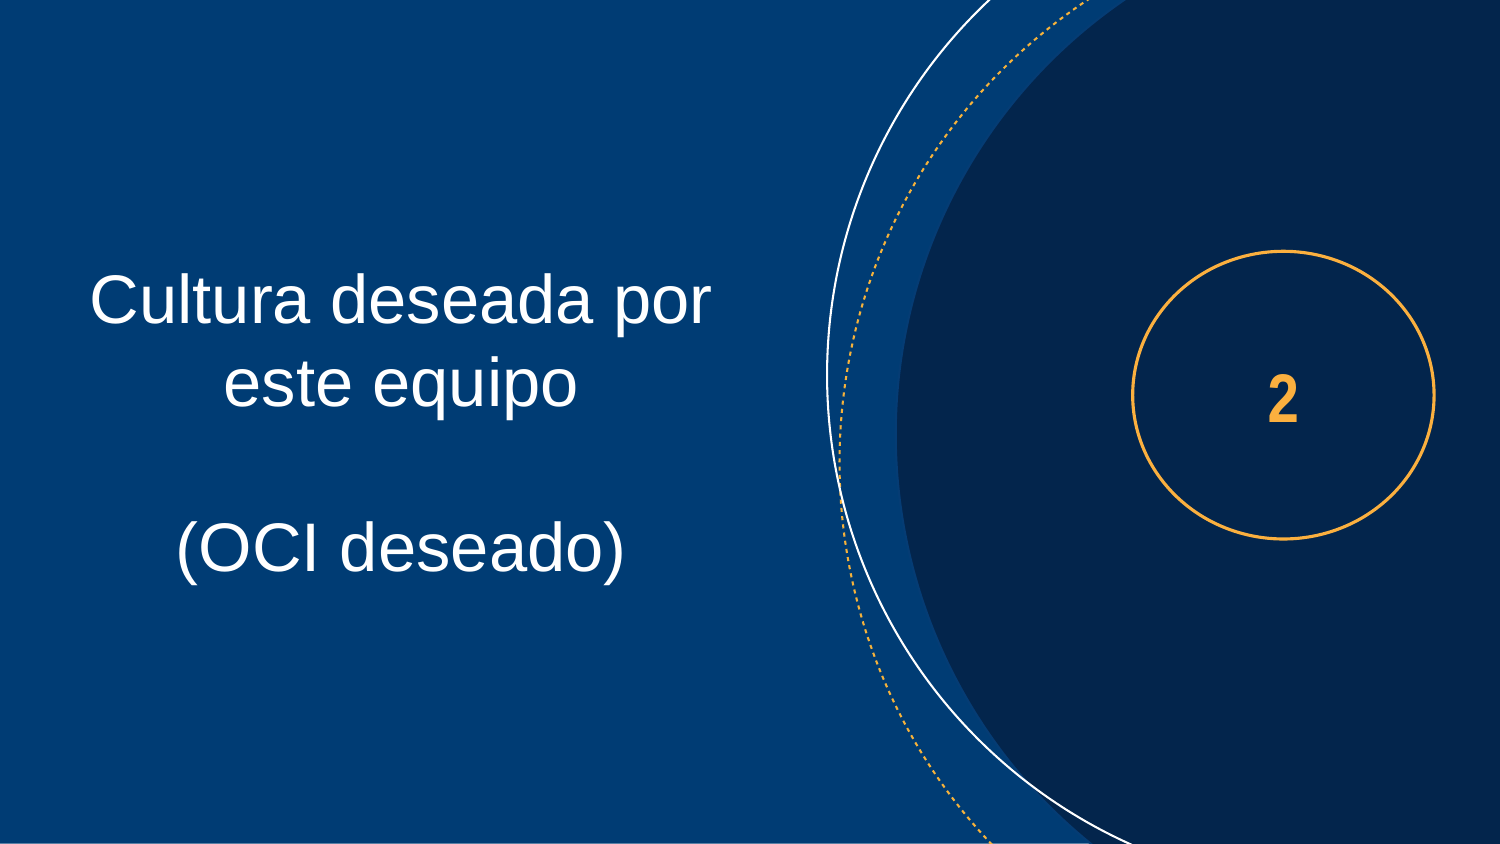

Cultura deseada por este equipo

(OCI deseado)

2